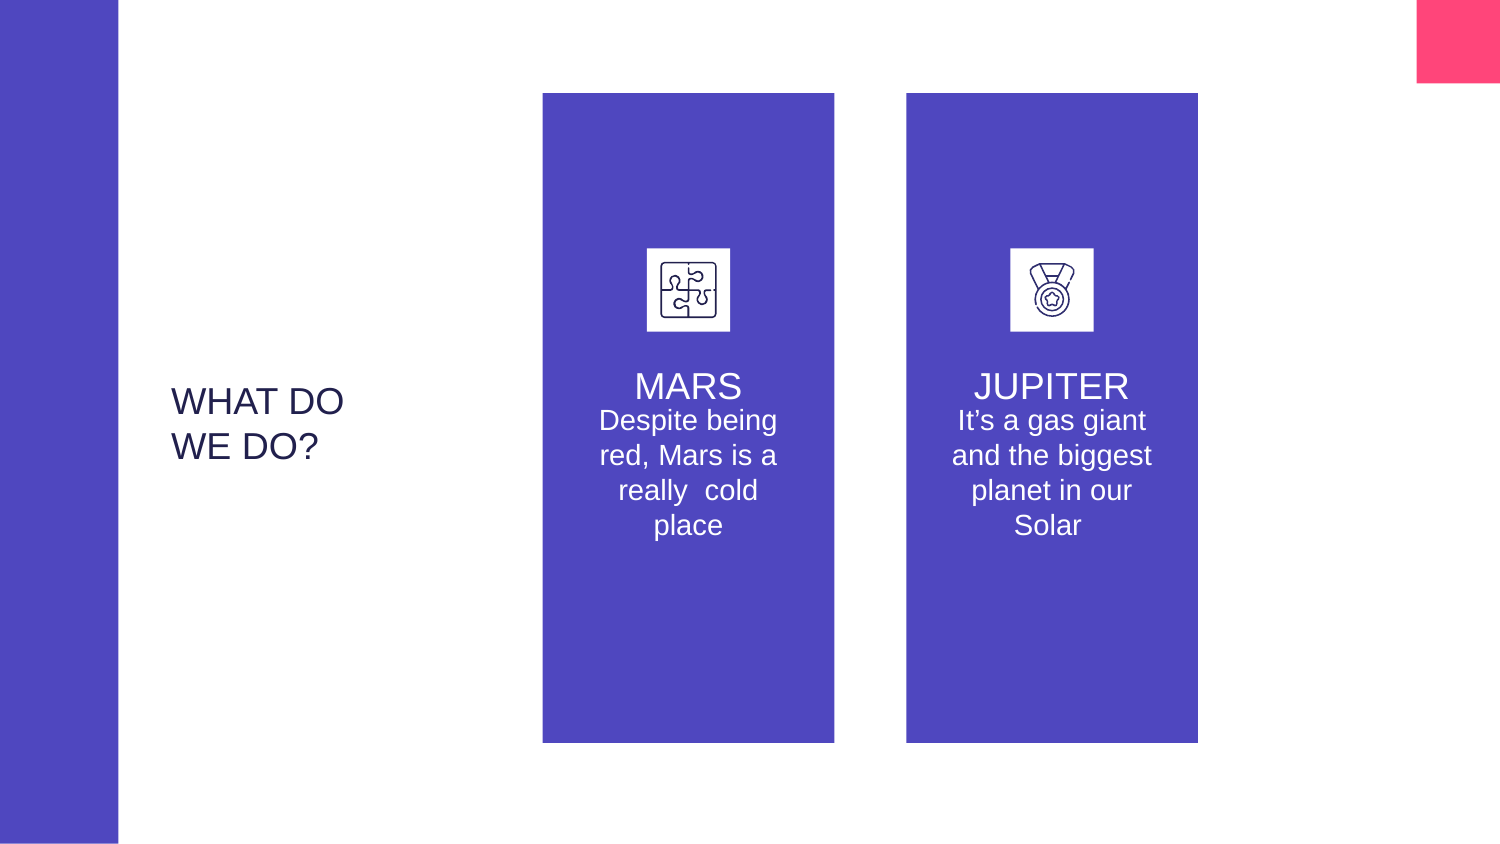

# WHAT DO WE DO?
MARS
JUPITER
Despite being red, Mars is a really  cold place
It’s a gas giant and the biggest planet in our Solar